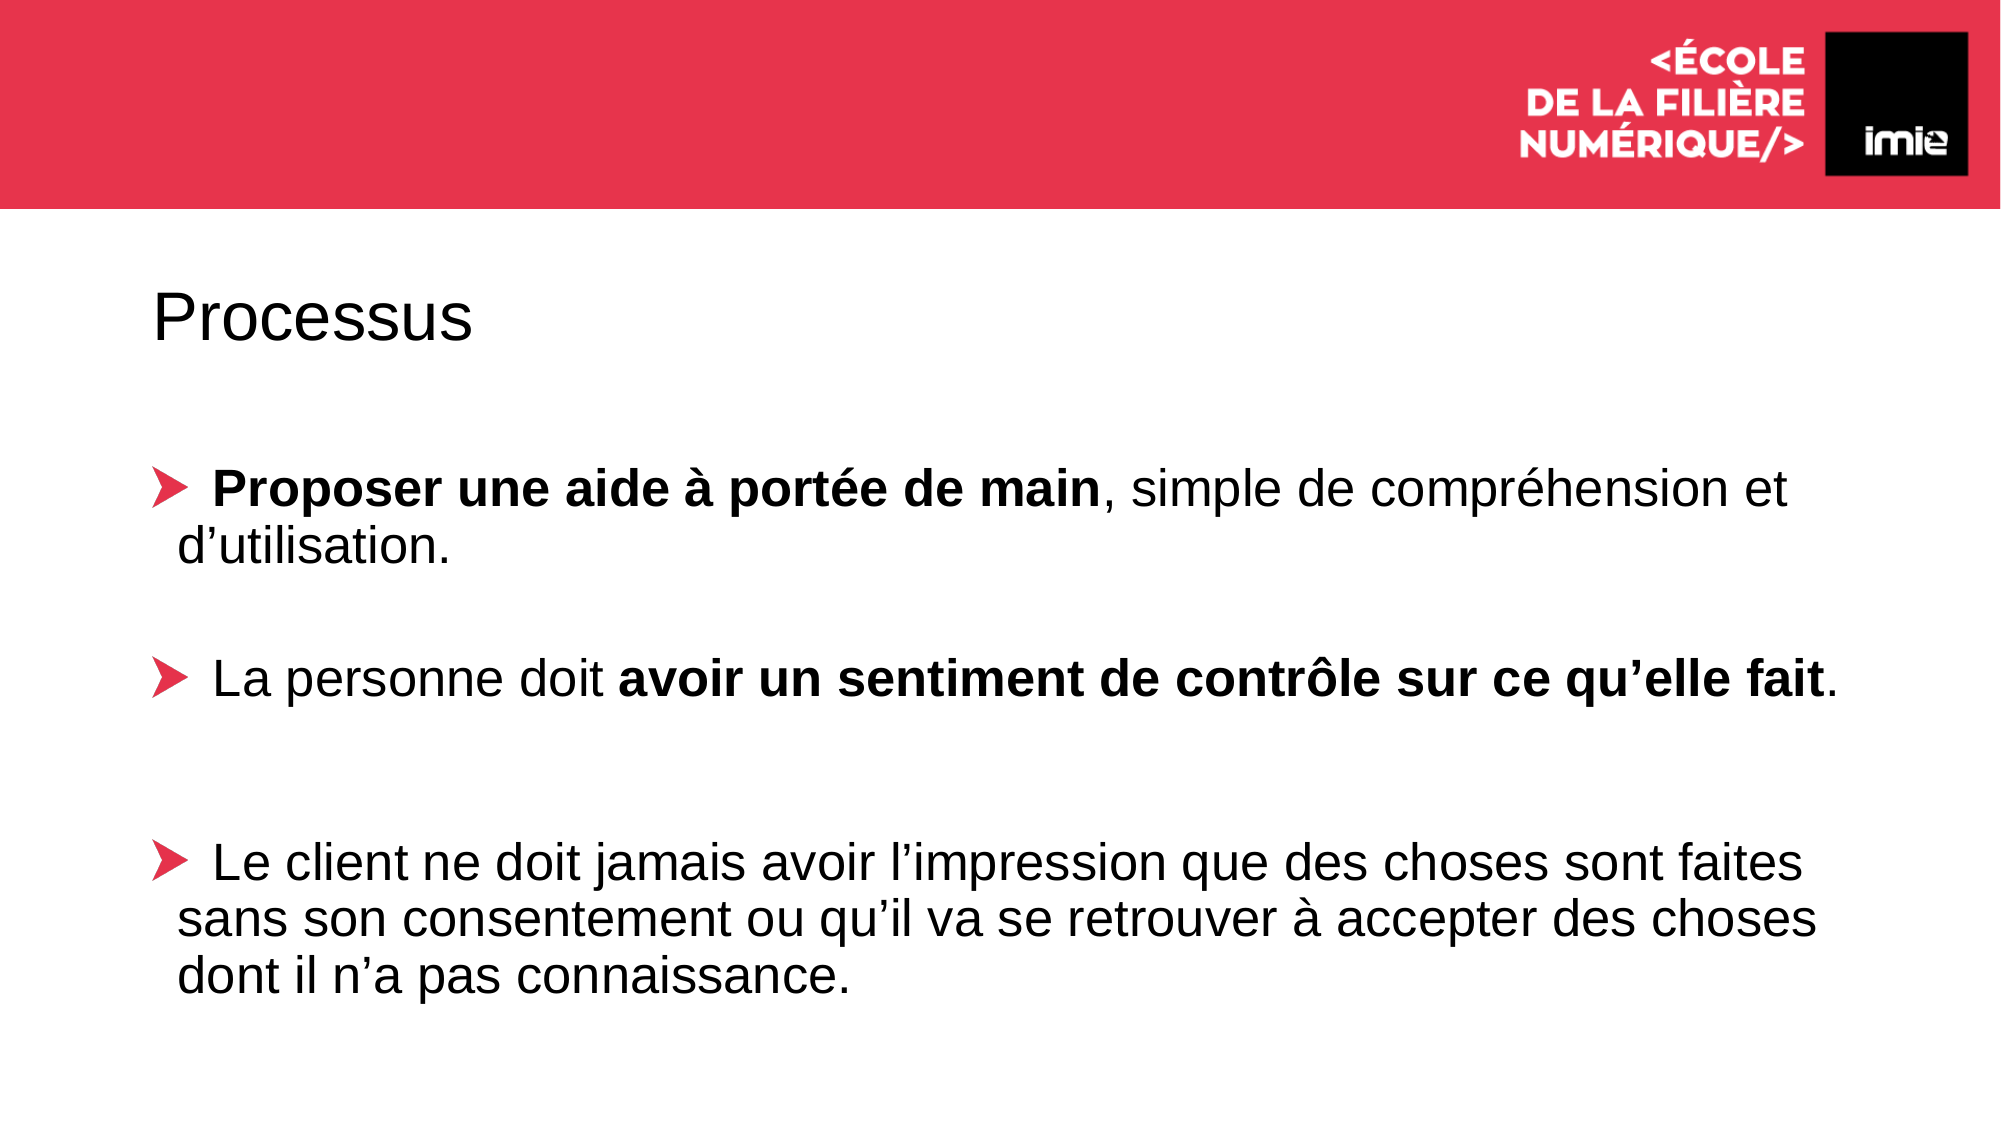

# Processus
  Proposer une aide à portée de main, simple de compréhension et d’utilisation.
  La personne doit avoir un sentiment de contrôle sur ce qu’elle fait.
  Le client ne doit jamais avoir l’impression que des choses sont faites sans son consentement ou qu’il va se retrouver à accepter des choses dont il n’a pas connaissance.